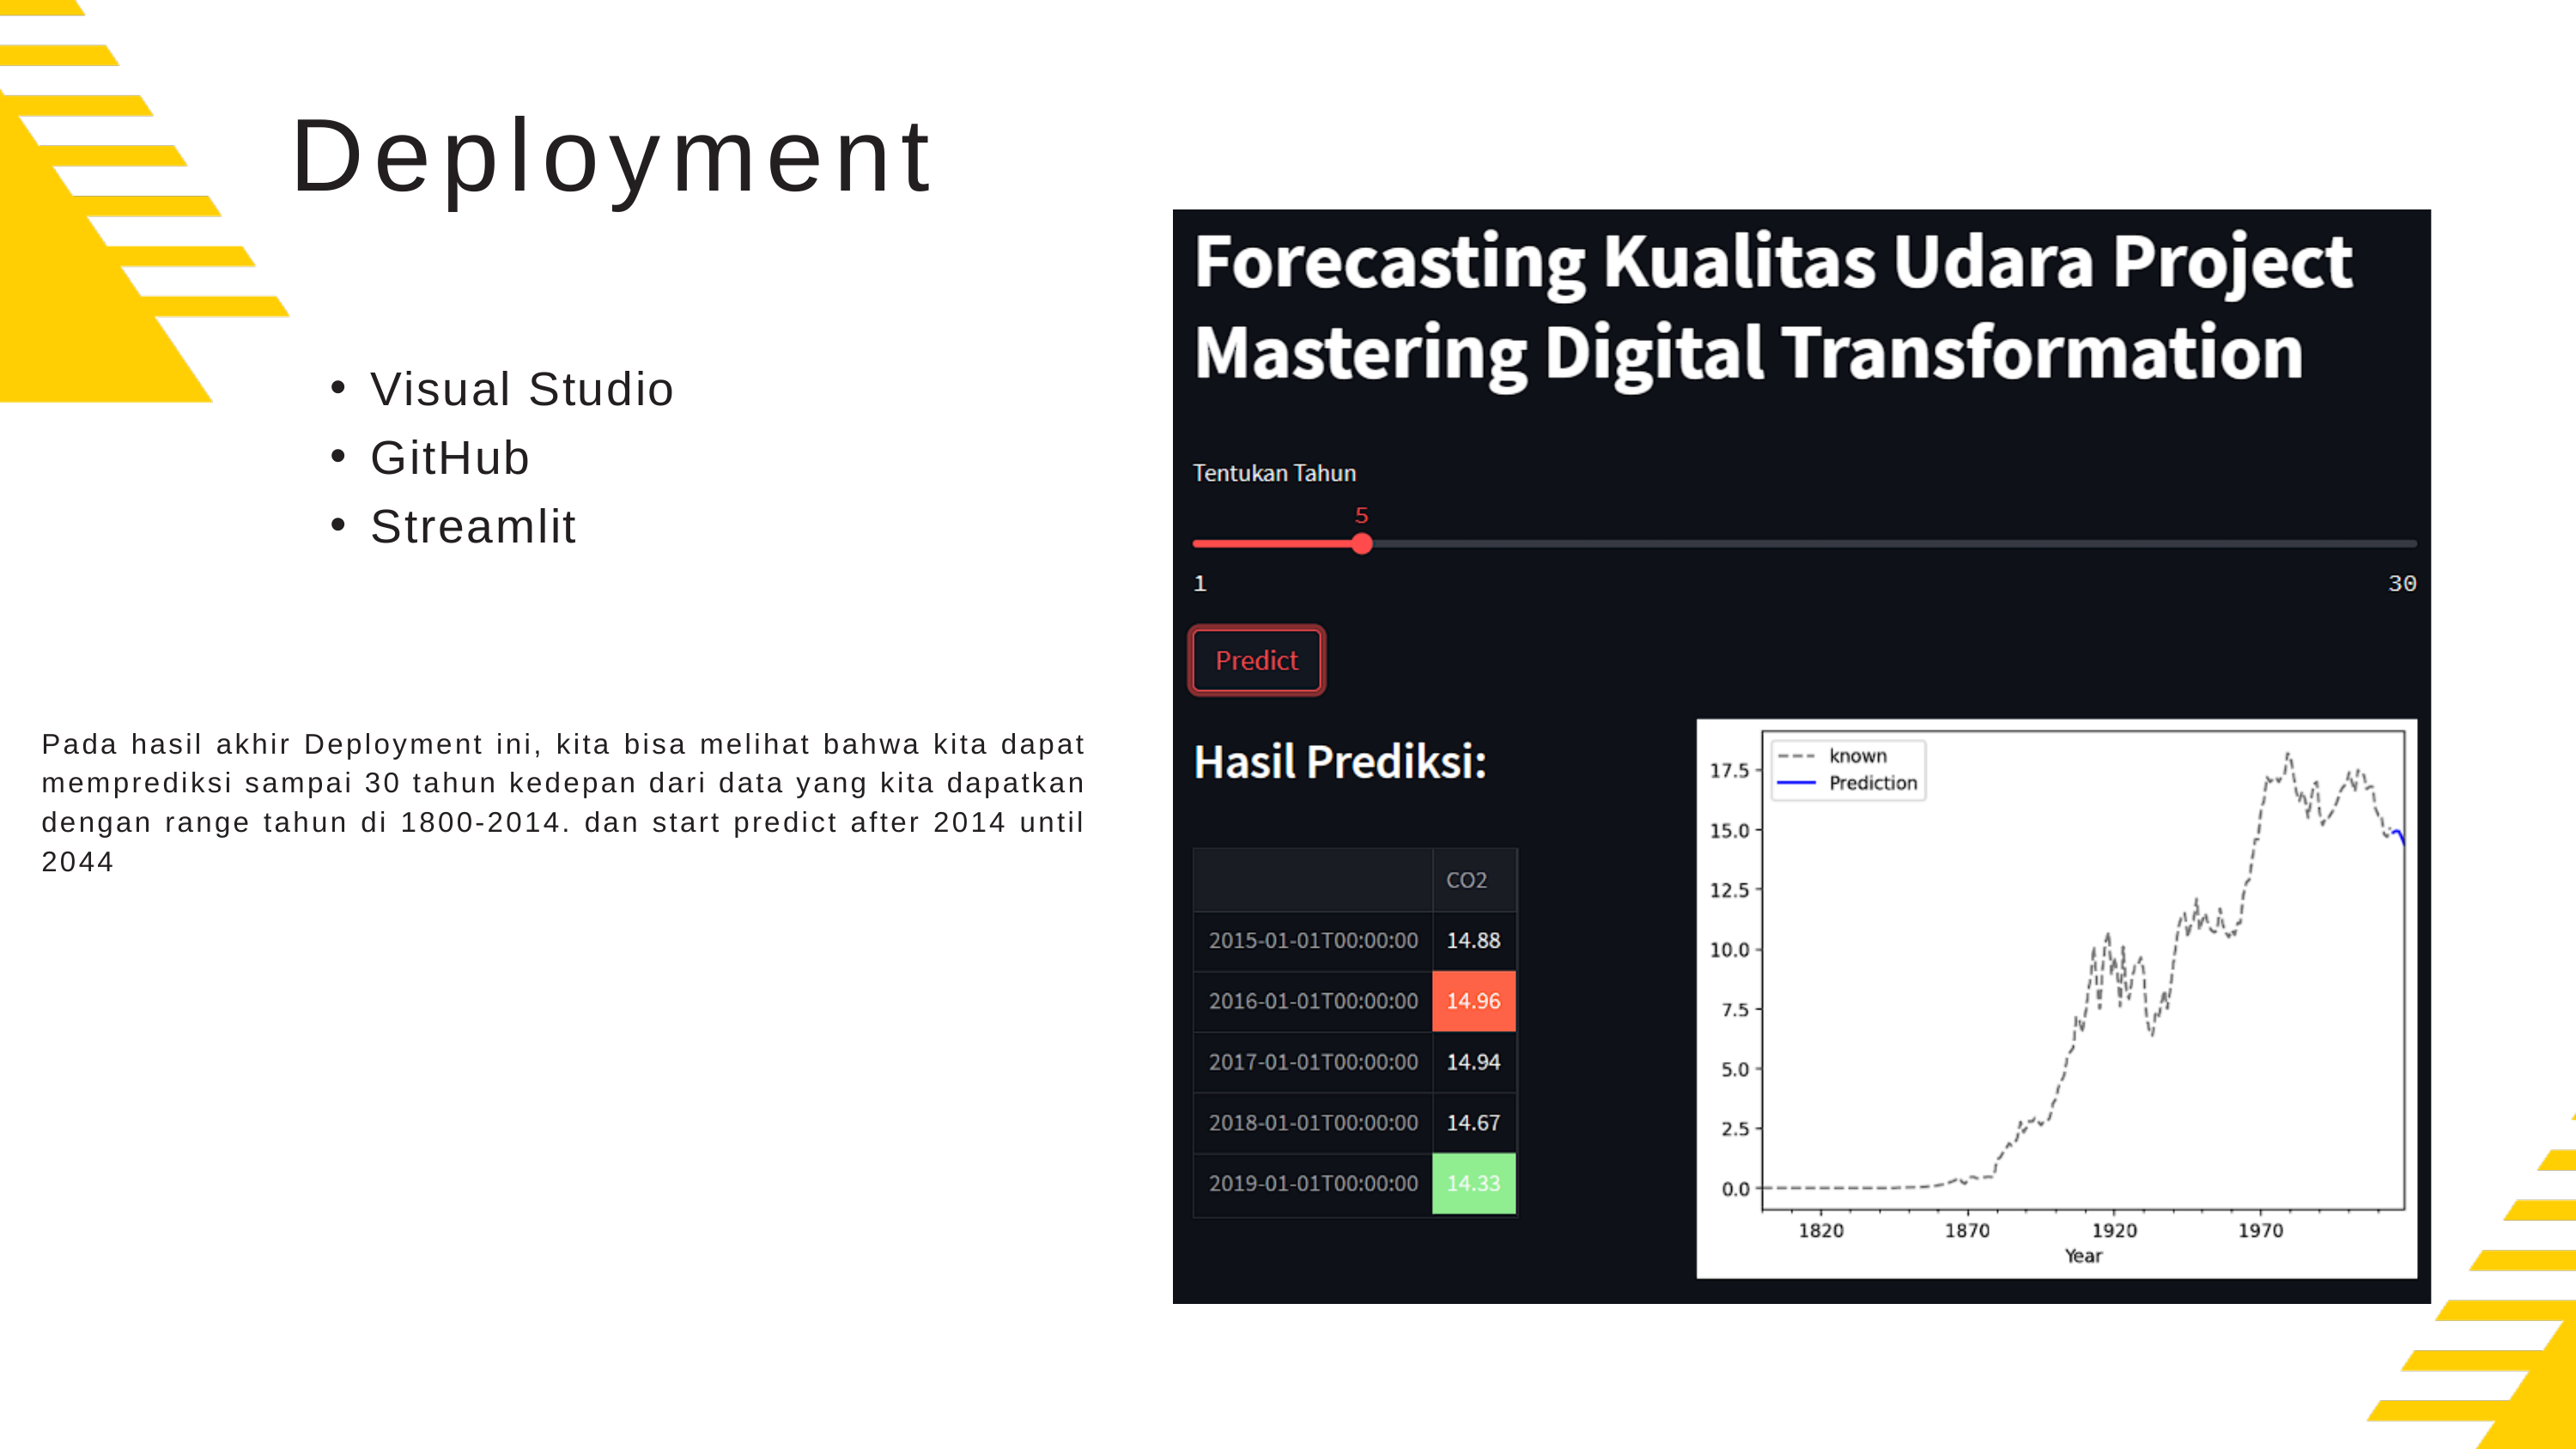

Deployment

Visual Studio
GitHub
Streamlit
Pada hasil akhir Deployment ini, kita bisa melihat bahwa kita dapat memprediksi sampai 30 tahun kedepan dari data yang kita dapatkan dengan range tahun di 1800-2014. dan start predict after 2014 until 2044